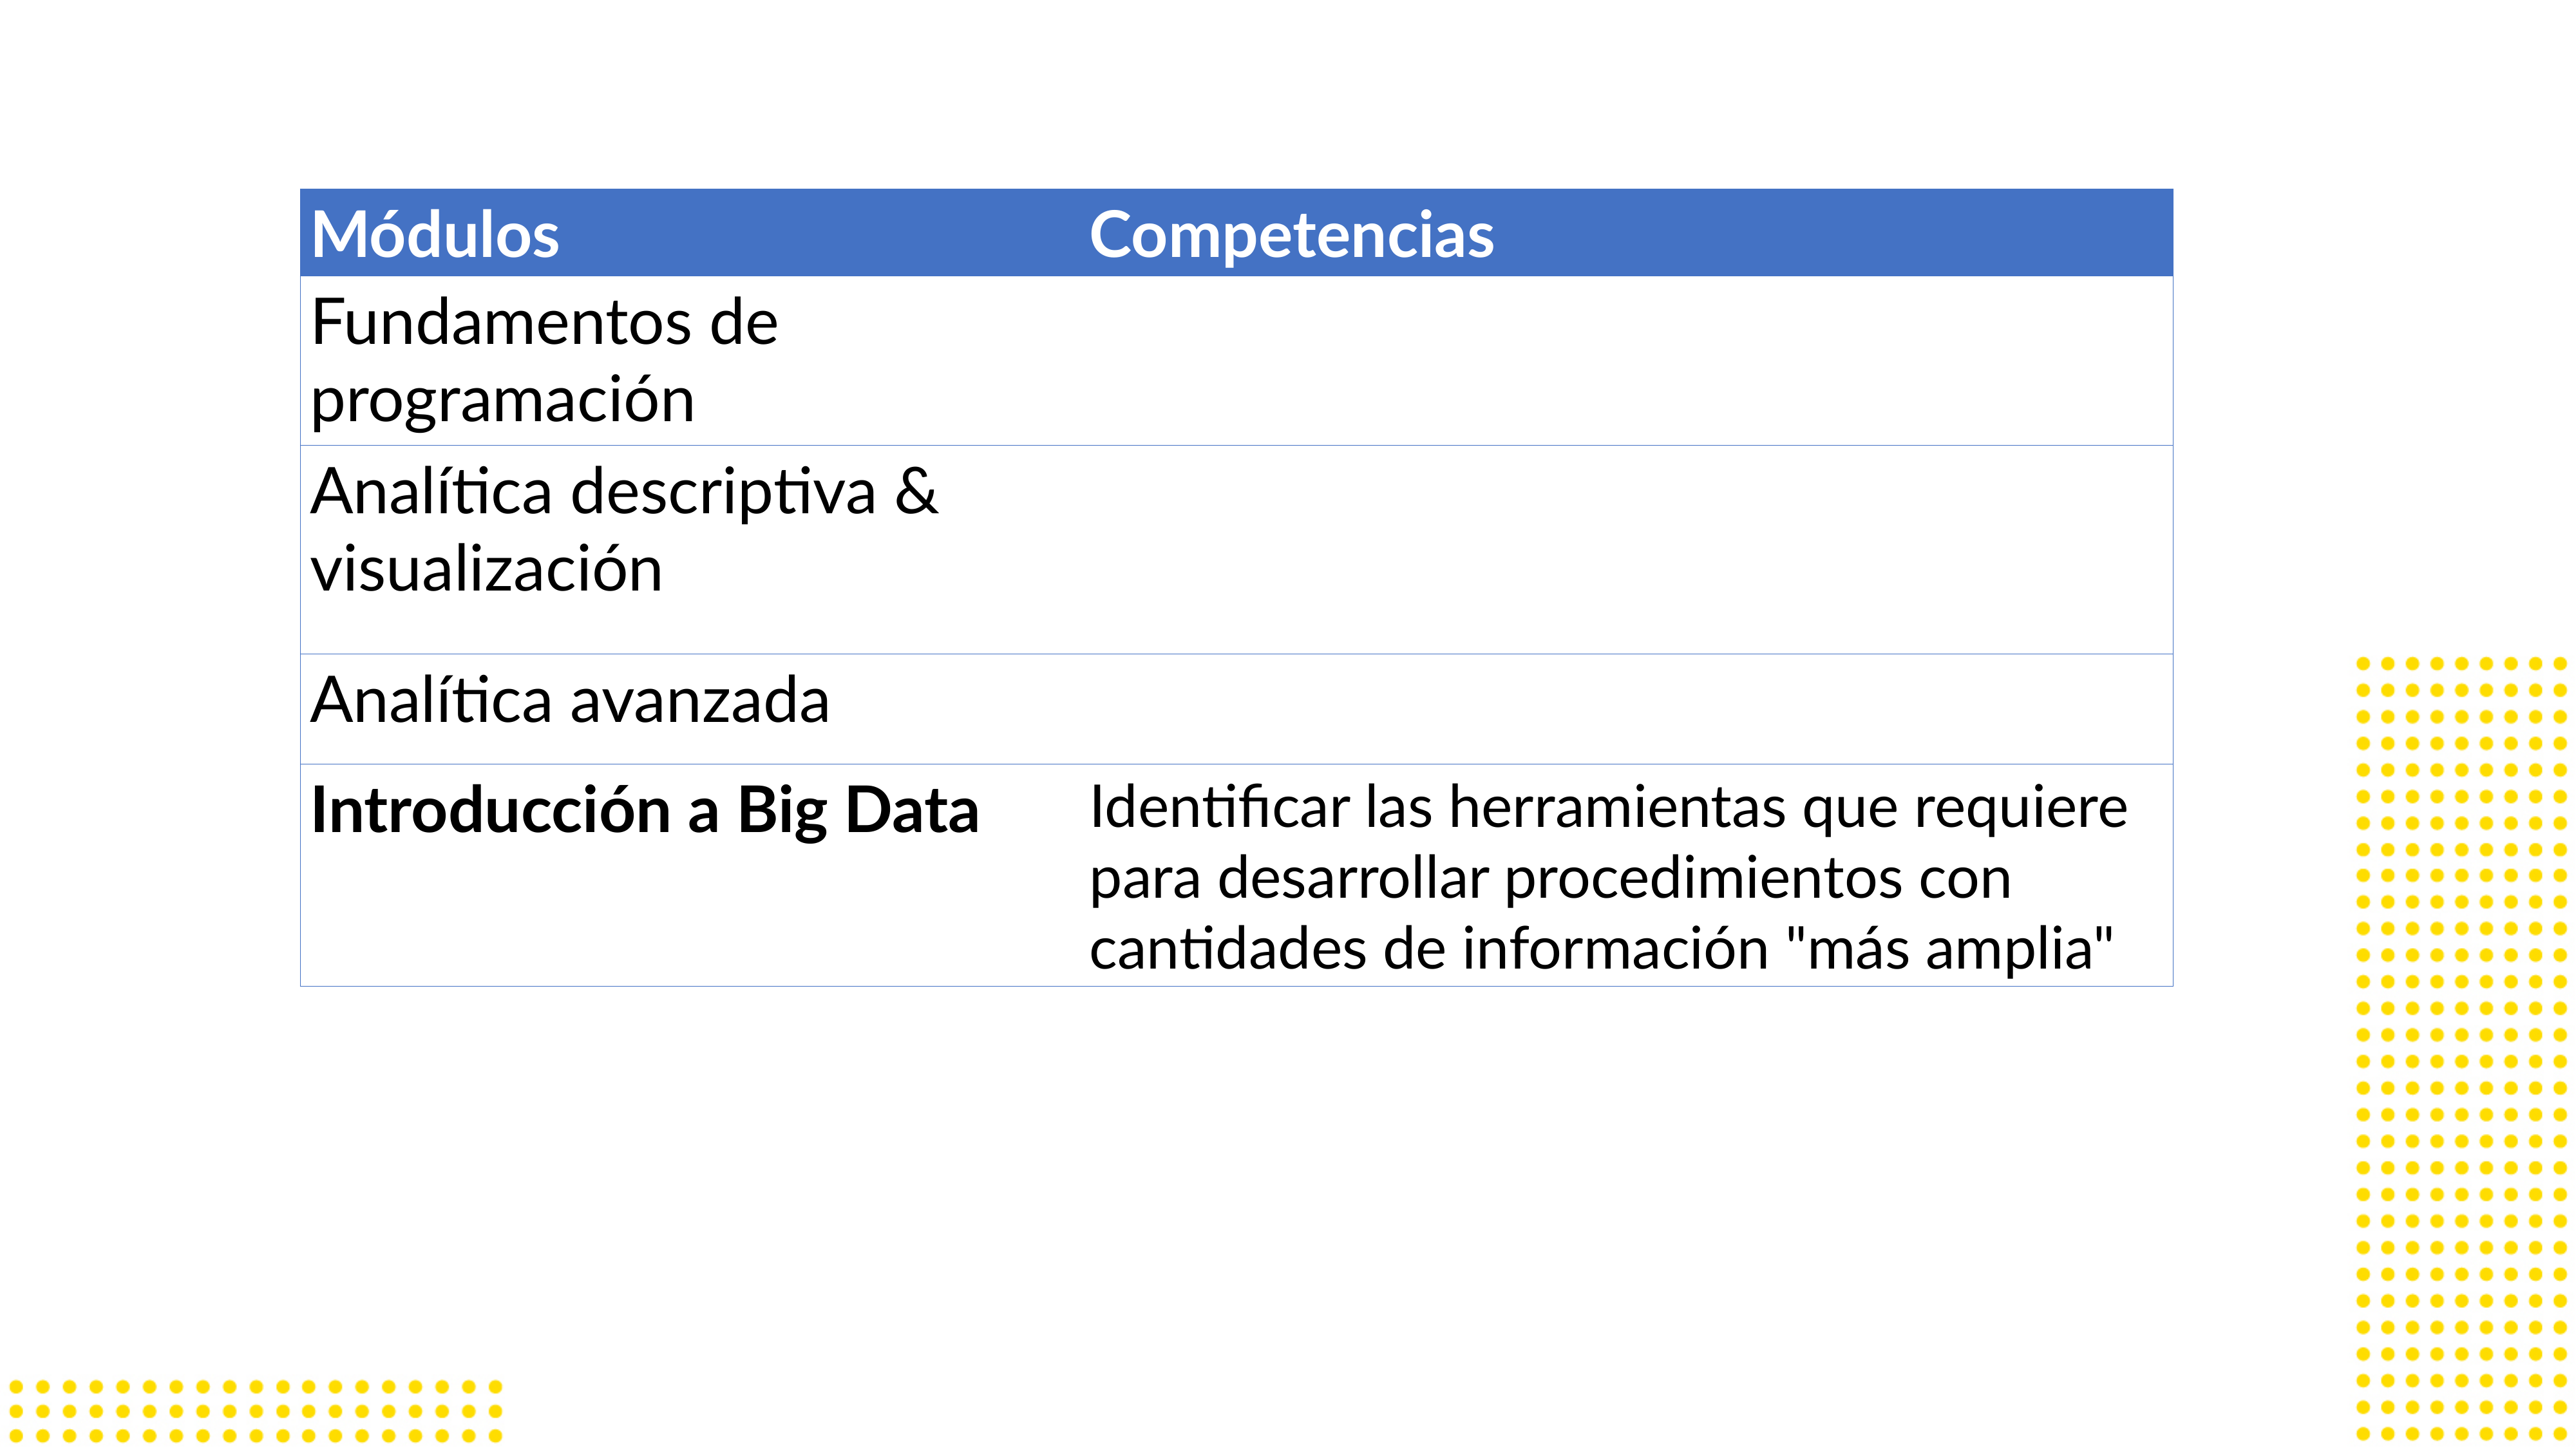

| Módulos | Competencias |
| --- | --- |
| Fundamentos de programación |  |
| Analítica descriptiva & visualización |  |
| Analítica avanzada |  |
| Introducción a Big Data | Identificar las herramientas que requiere para desarrollar procedimientos con cantidades de información "más amplia" |